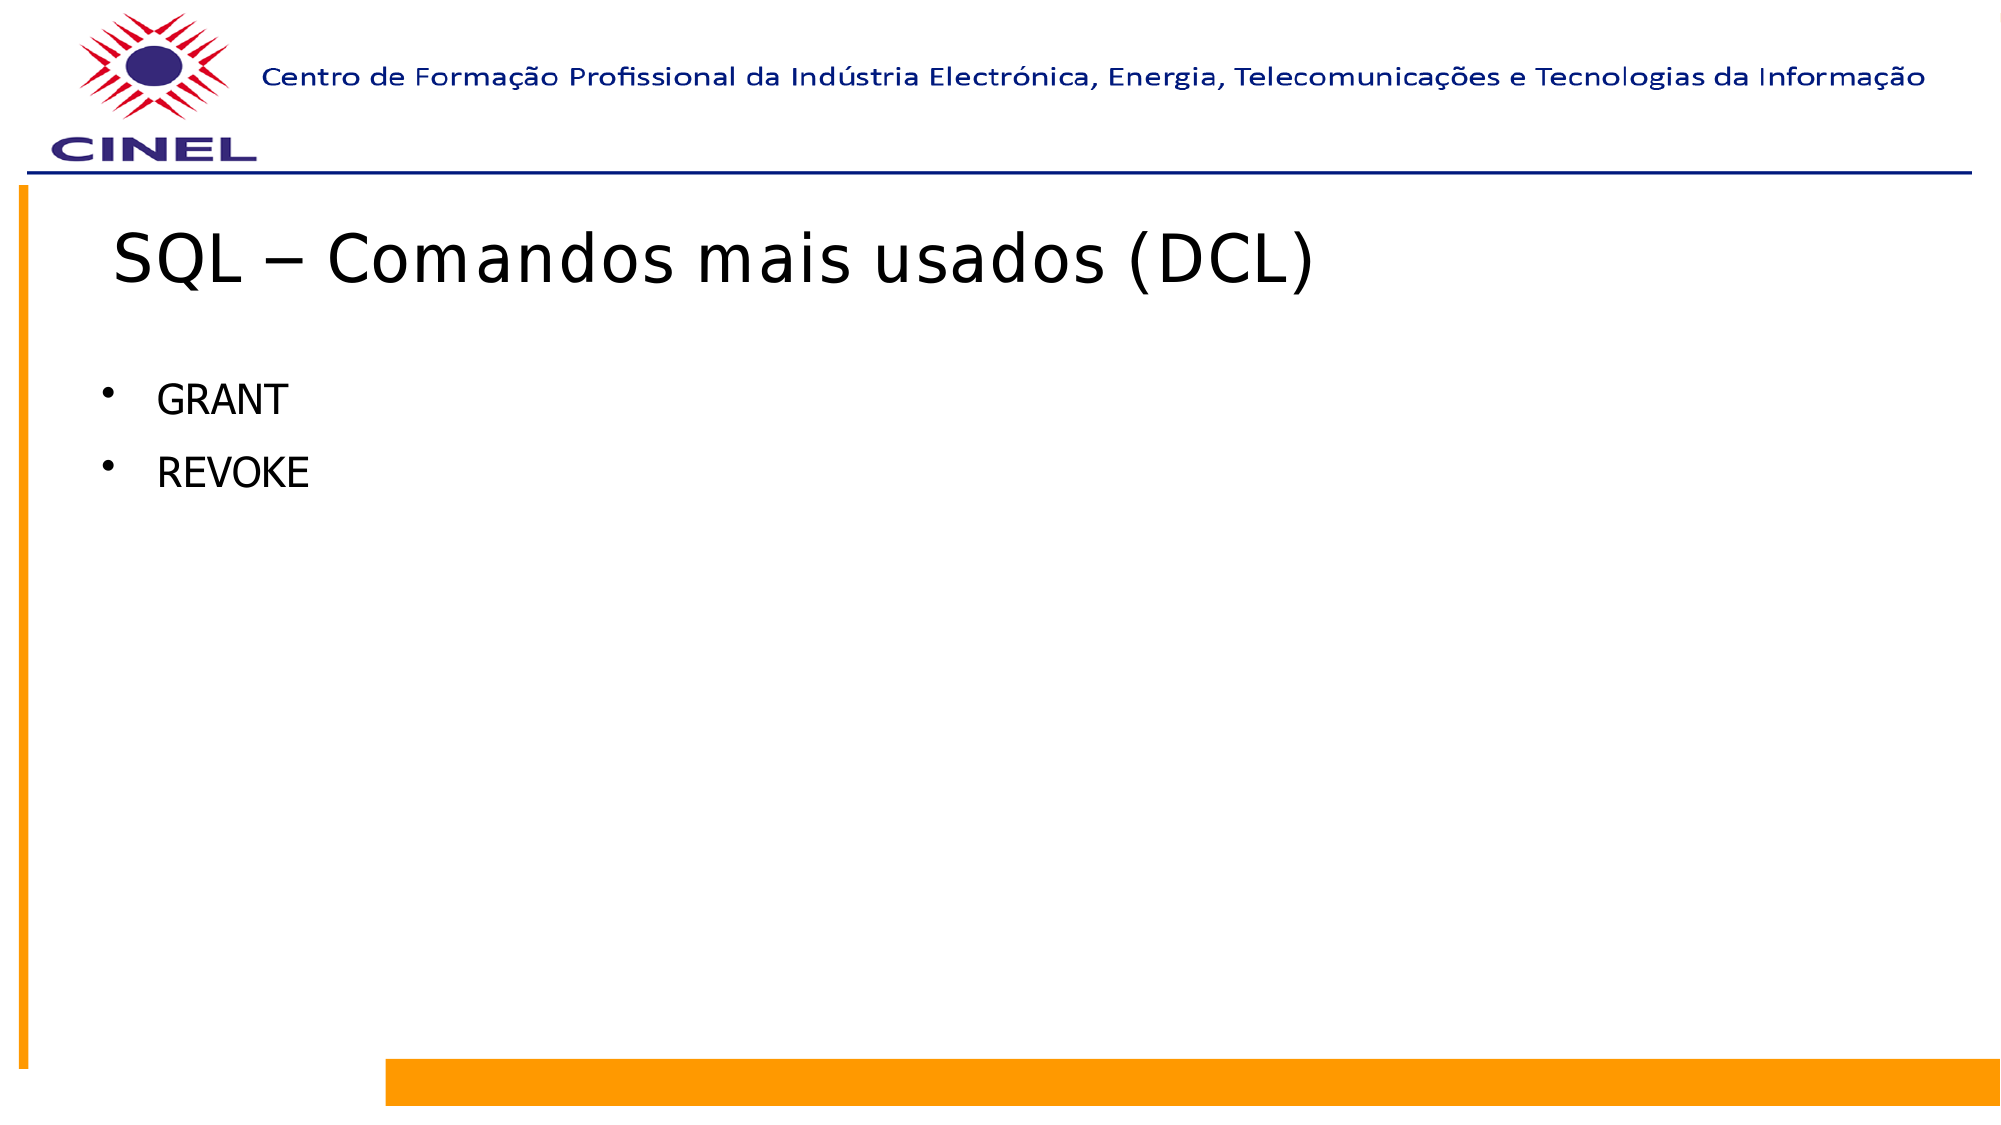

# SQL – Comandos mais usados (DCL)
GRANT
REVOKE